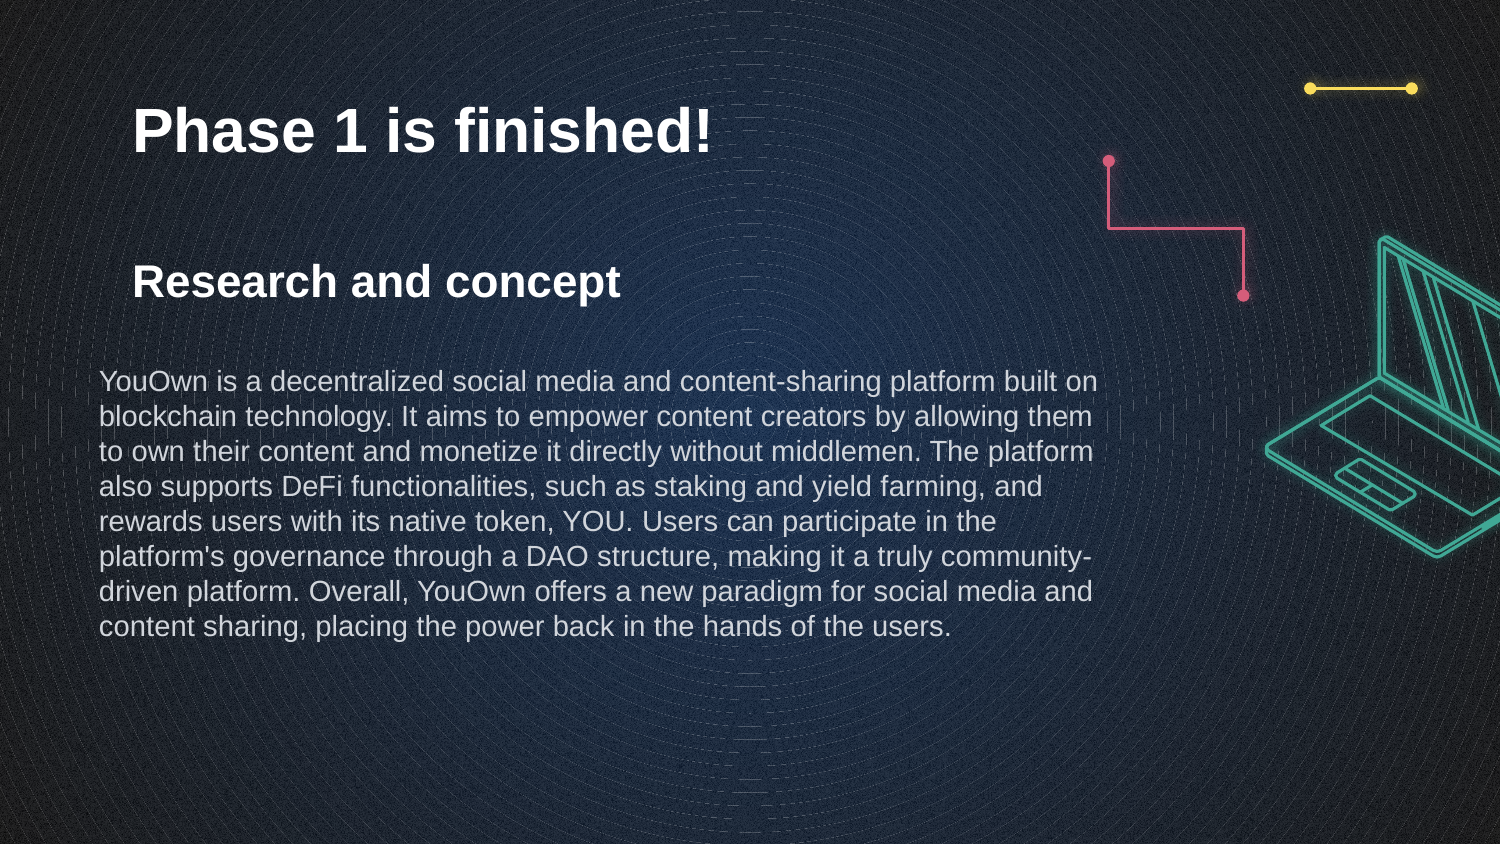

Phase 1 is finished!

# Research and concept
YouOwn is a decentralized social media and content-sharing platform built on blockchain technology. It aims to empower content creators by allowing them to own their content and monetize it directly without middlemen. The platform also supports DeFi functionalities, such as staking and yield farming, and rewards users with its native token, YOU. Users can participate in the platform's governance through a DAO structure, making it a truly community-driven platform. Overall, YouOwn offers a new paradigm for social media and content sharing, placing the power back in the hands of the users.